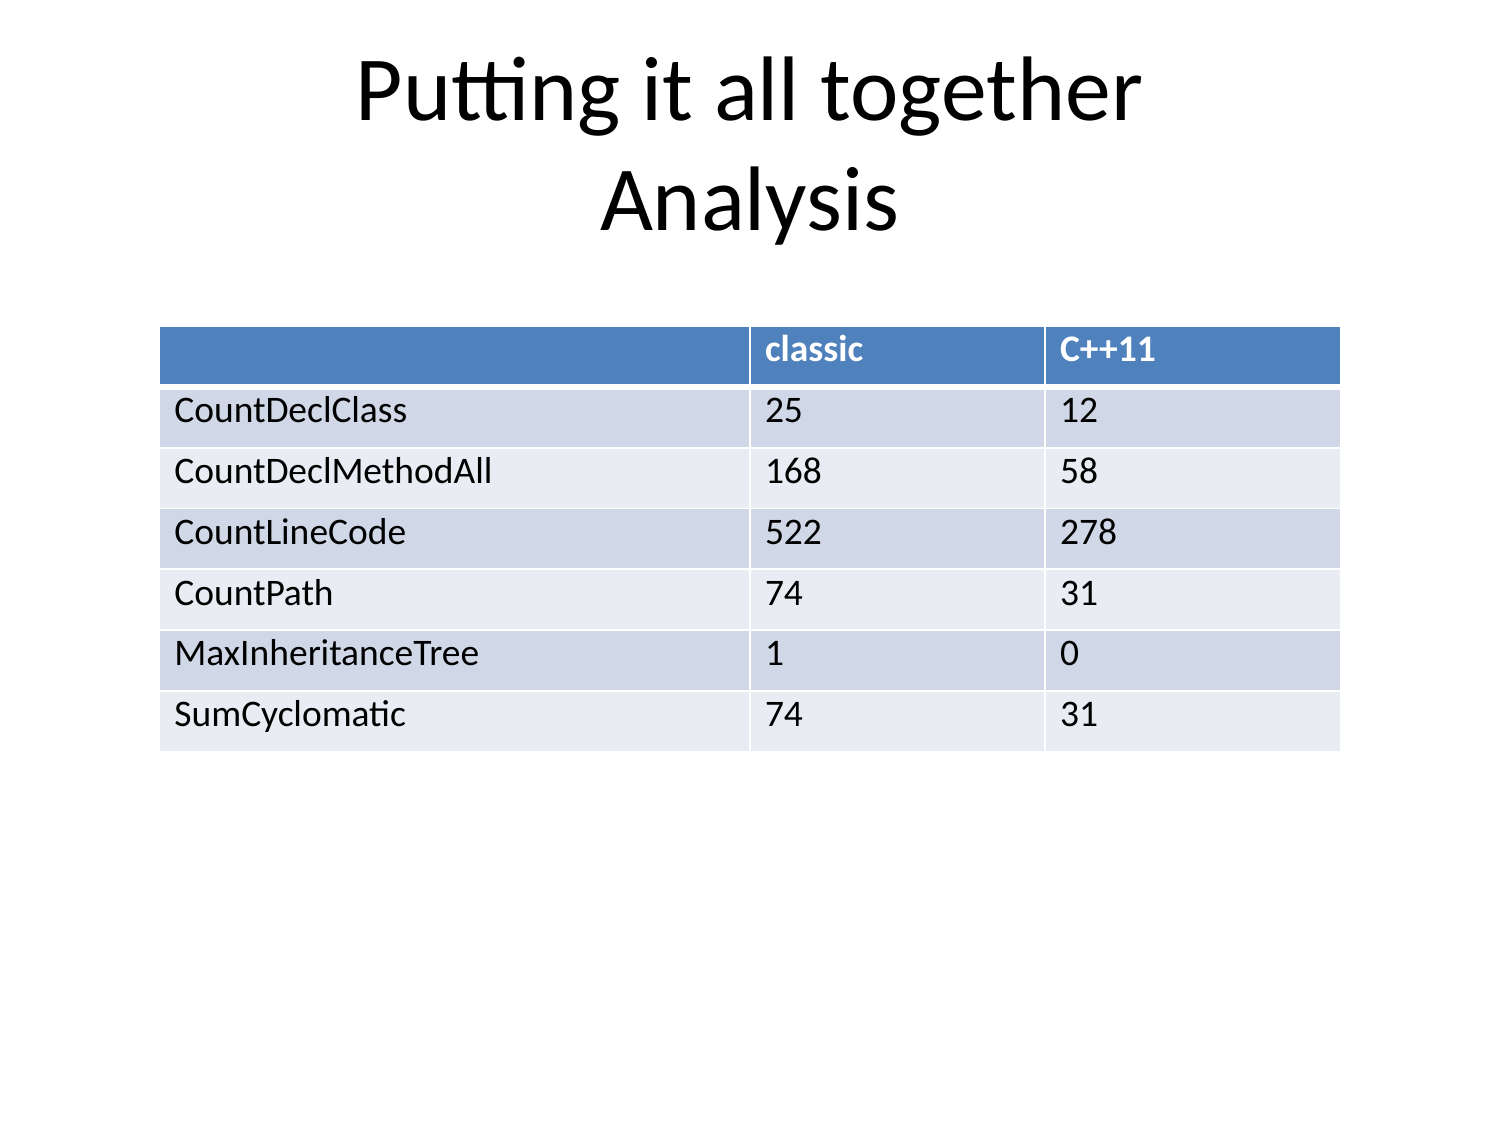

# Putting it all together Analysis
|  | classic | C++11 |
| --- | --- | --- |
| CountDeclClass | 25 | 12 |
| CountDeclMethodAll | 168 | 58 |
| CountLineCode | 522 | 278 |
| CountPath | 74 | 31 |
| MaxInheritanceTree | 1 | 0 |
| SumCyclomatic | 74 | 31 |